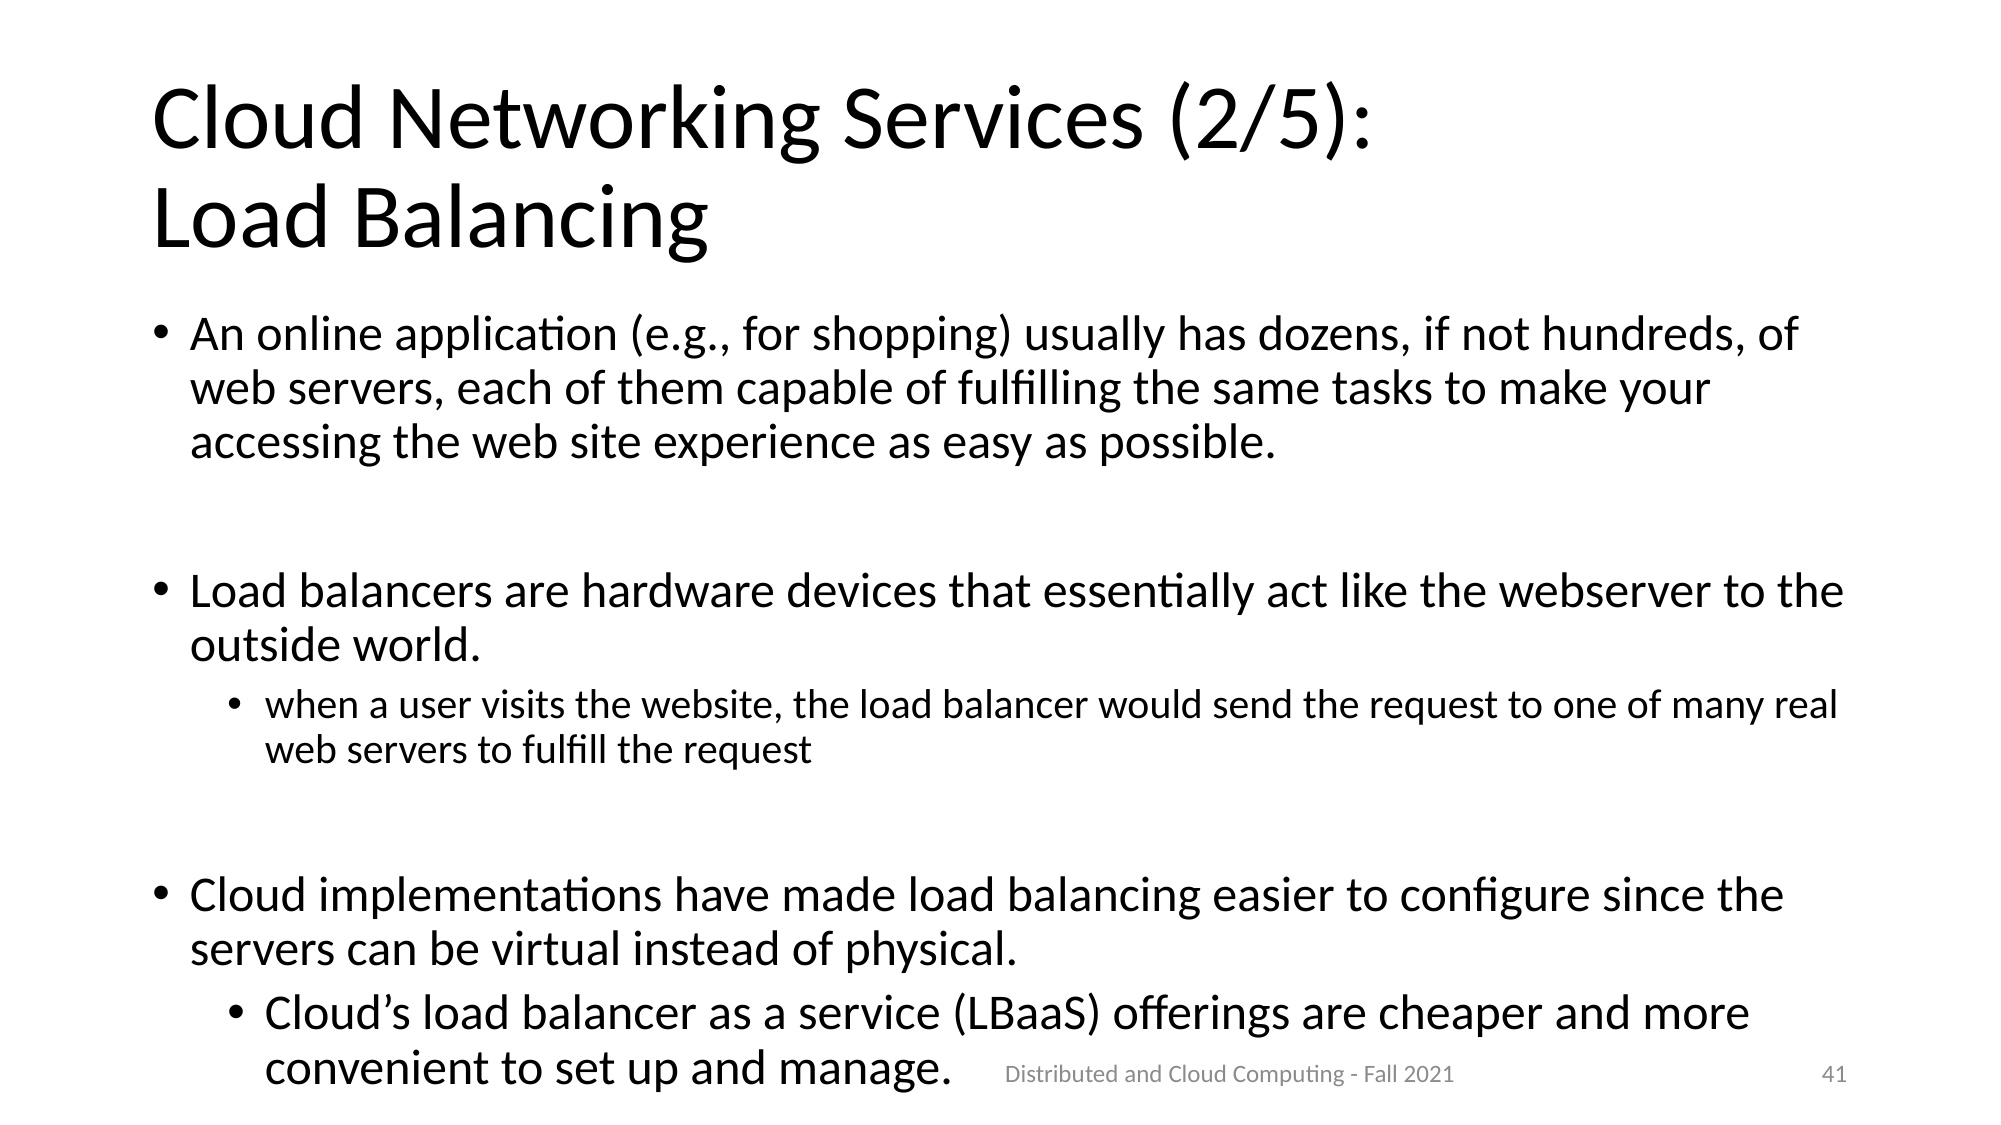

# Cloud Networking Services (2/5): Load Balancing
An online application (e.g., for shopping) usually has dozens, if not hundreds, of web servers, each of them capable of fulfilling the same tasks to make your accessing the web site experience as easy as possible.

Load balancers are hardware devices that essentially act like the webserver to the outside world.
when a user visits the website, the load balancer would send the request to one of many real web servers to fulfill the request

Cloud implementations have made load balancing easier to configure since the servers can be virtual instead of physical.
Cloud’s load balancer as a service (LBaaS) offerings are cheaper and more convenient to set up and manage.
Distributed and Cloud Computing - Fall 2021
41